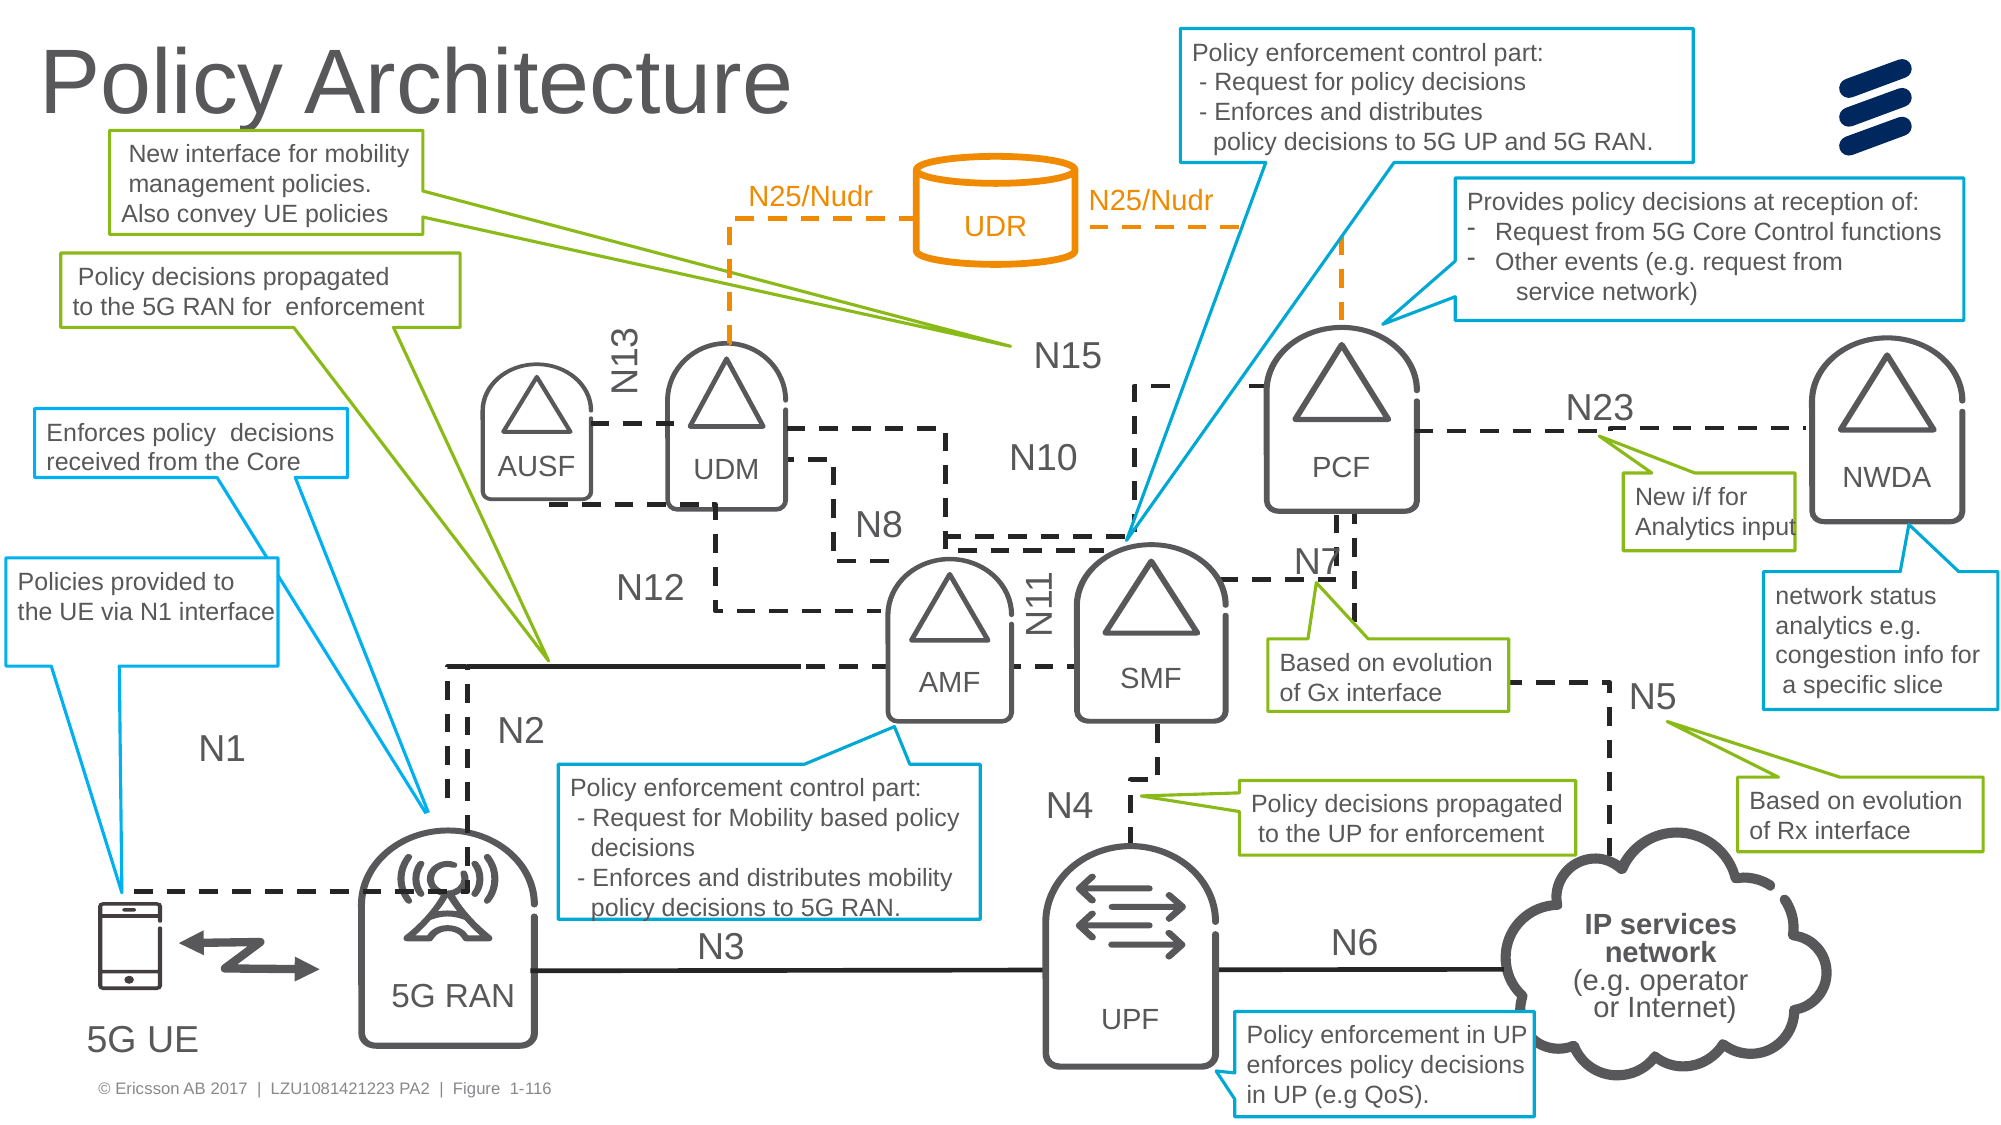

# Policy Architecture
Policy enforcement control part:
 - Request for policy decisions
 - Enforces and distributes
   policy decisions to 5G UP and 5G RAN.
 New interface for mobility
 management policies.
Also convey UE policies

Provides policy decisions at reception of:
Request from 5G Core Control functions
Other events (e.g. request from
       service network)
N25/Nudr
N25/Nudr
UDR
 Policy decisions propagated
to the 5G RAN for  enforcement

PCF

NWDA
N15

UDM
N13

AUSF
N23
Enforces policy  decisions
received from the Core
N10
New i/f for
Analytics input
N8

SMF
N7

AMF
Policies provided to
the UE via N1 interface
N12
network status
analytics e.g.
congestion info for
 a specific slice
N11
Based on evolution
of Gx interface
N5
N2
N1
Policy enforcement control part:
 - Request for Mobility based policy
   decisions
 - Enforces and distributes mobility
   policy decisions to 5G RAN.
Based on evolution
of Rx interface
Policy decisions propagated
 to the UP for enforcement

N4

 5G RAN

UPF

IP services
network
(e.g. operator
or Internet)

N6
N3

5G UE
Policy enforcement in UP
enforces policy decisions
in UP (e.g QoS).